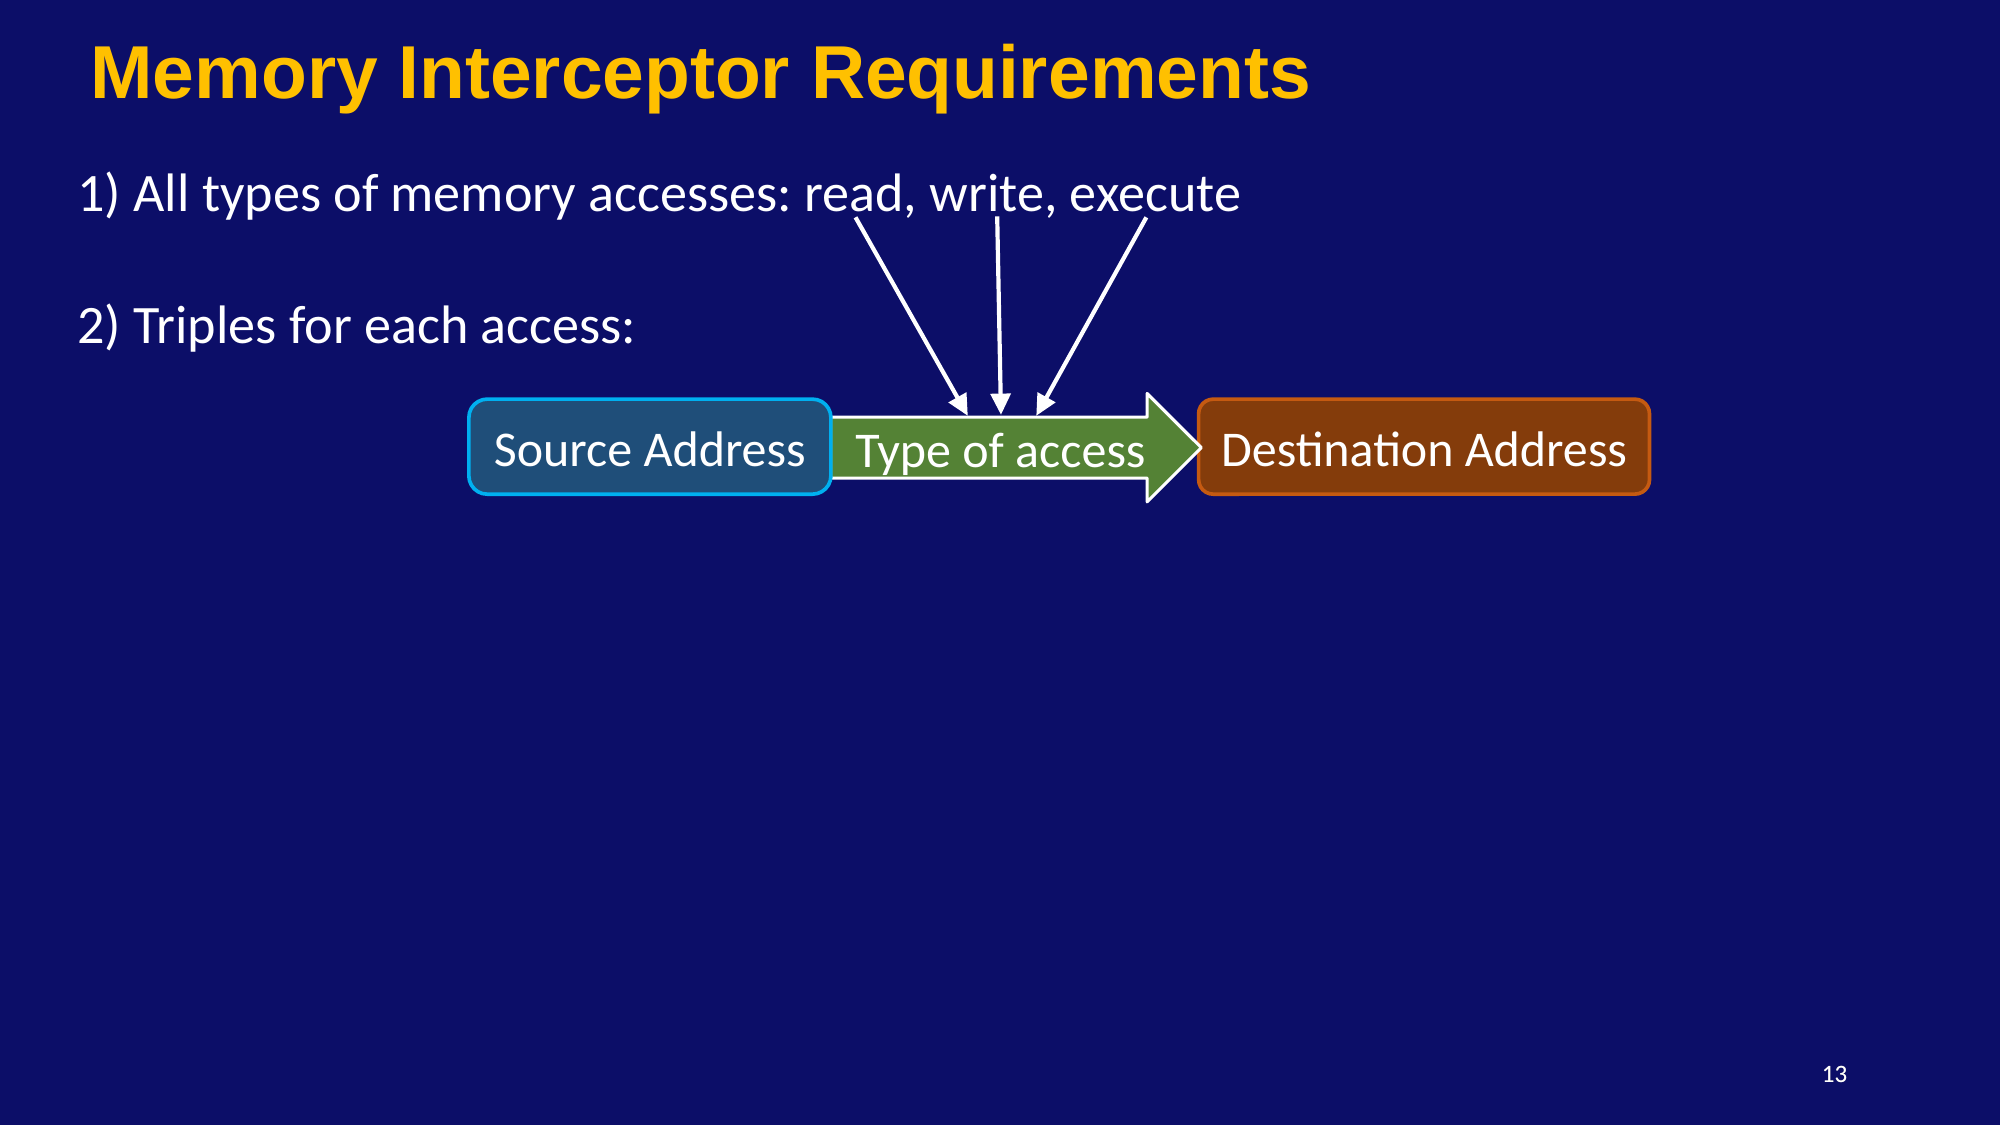

# Memory Interceptor Requirements
1) All types of memory accesses: read, write, execute

2) Triples for each access:

Type of access
Source Address
Destination Address
13
13